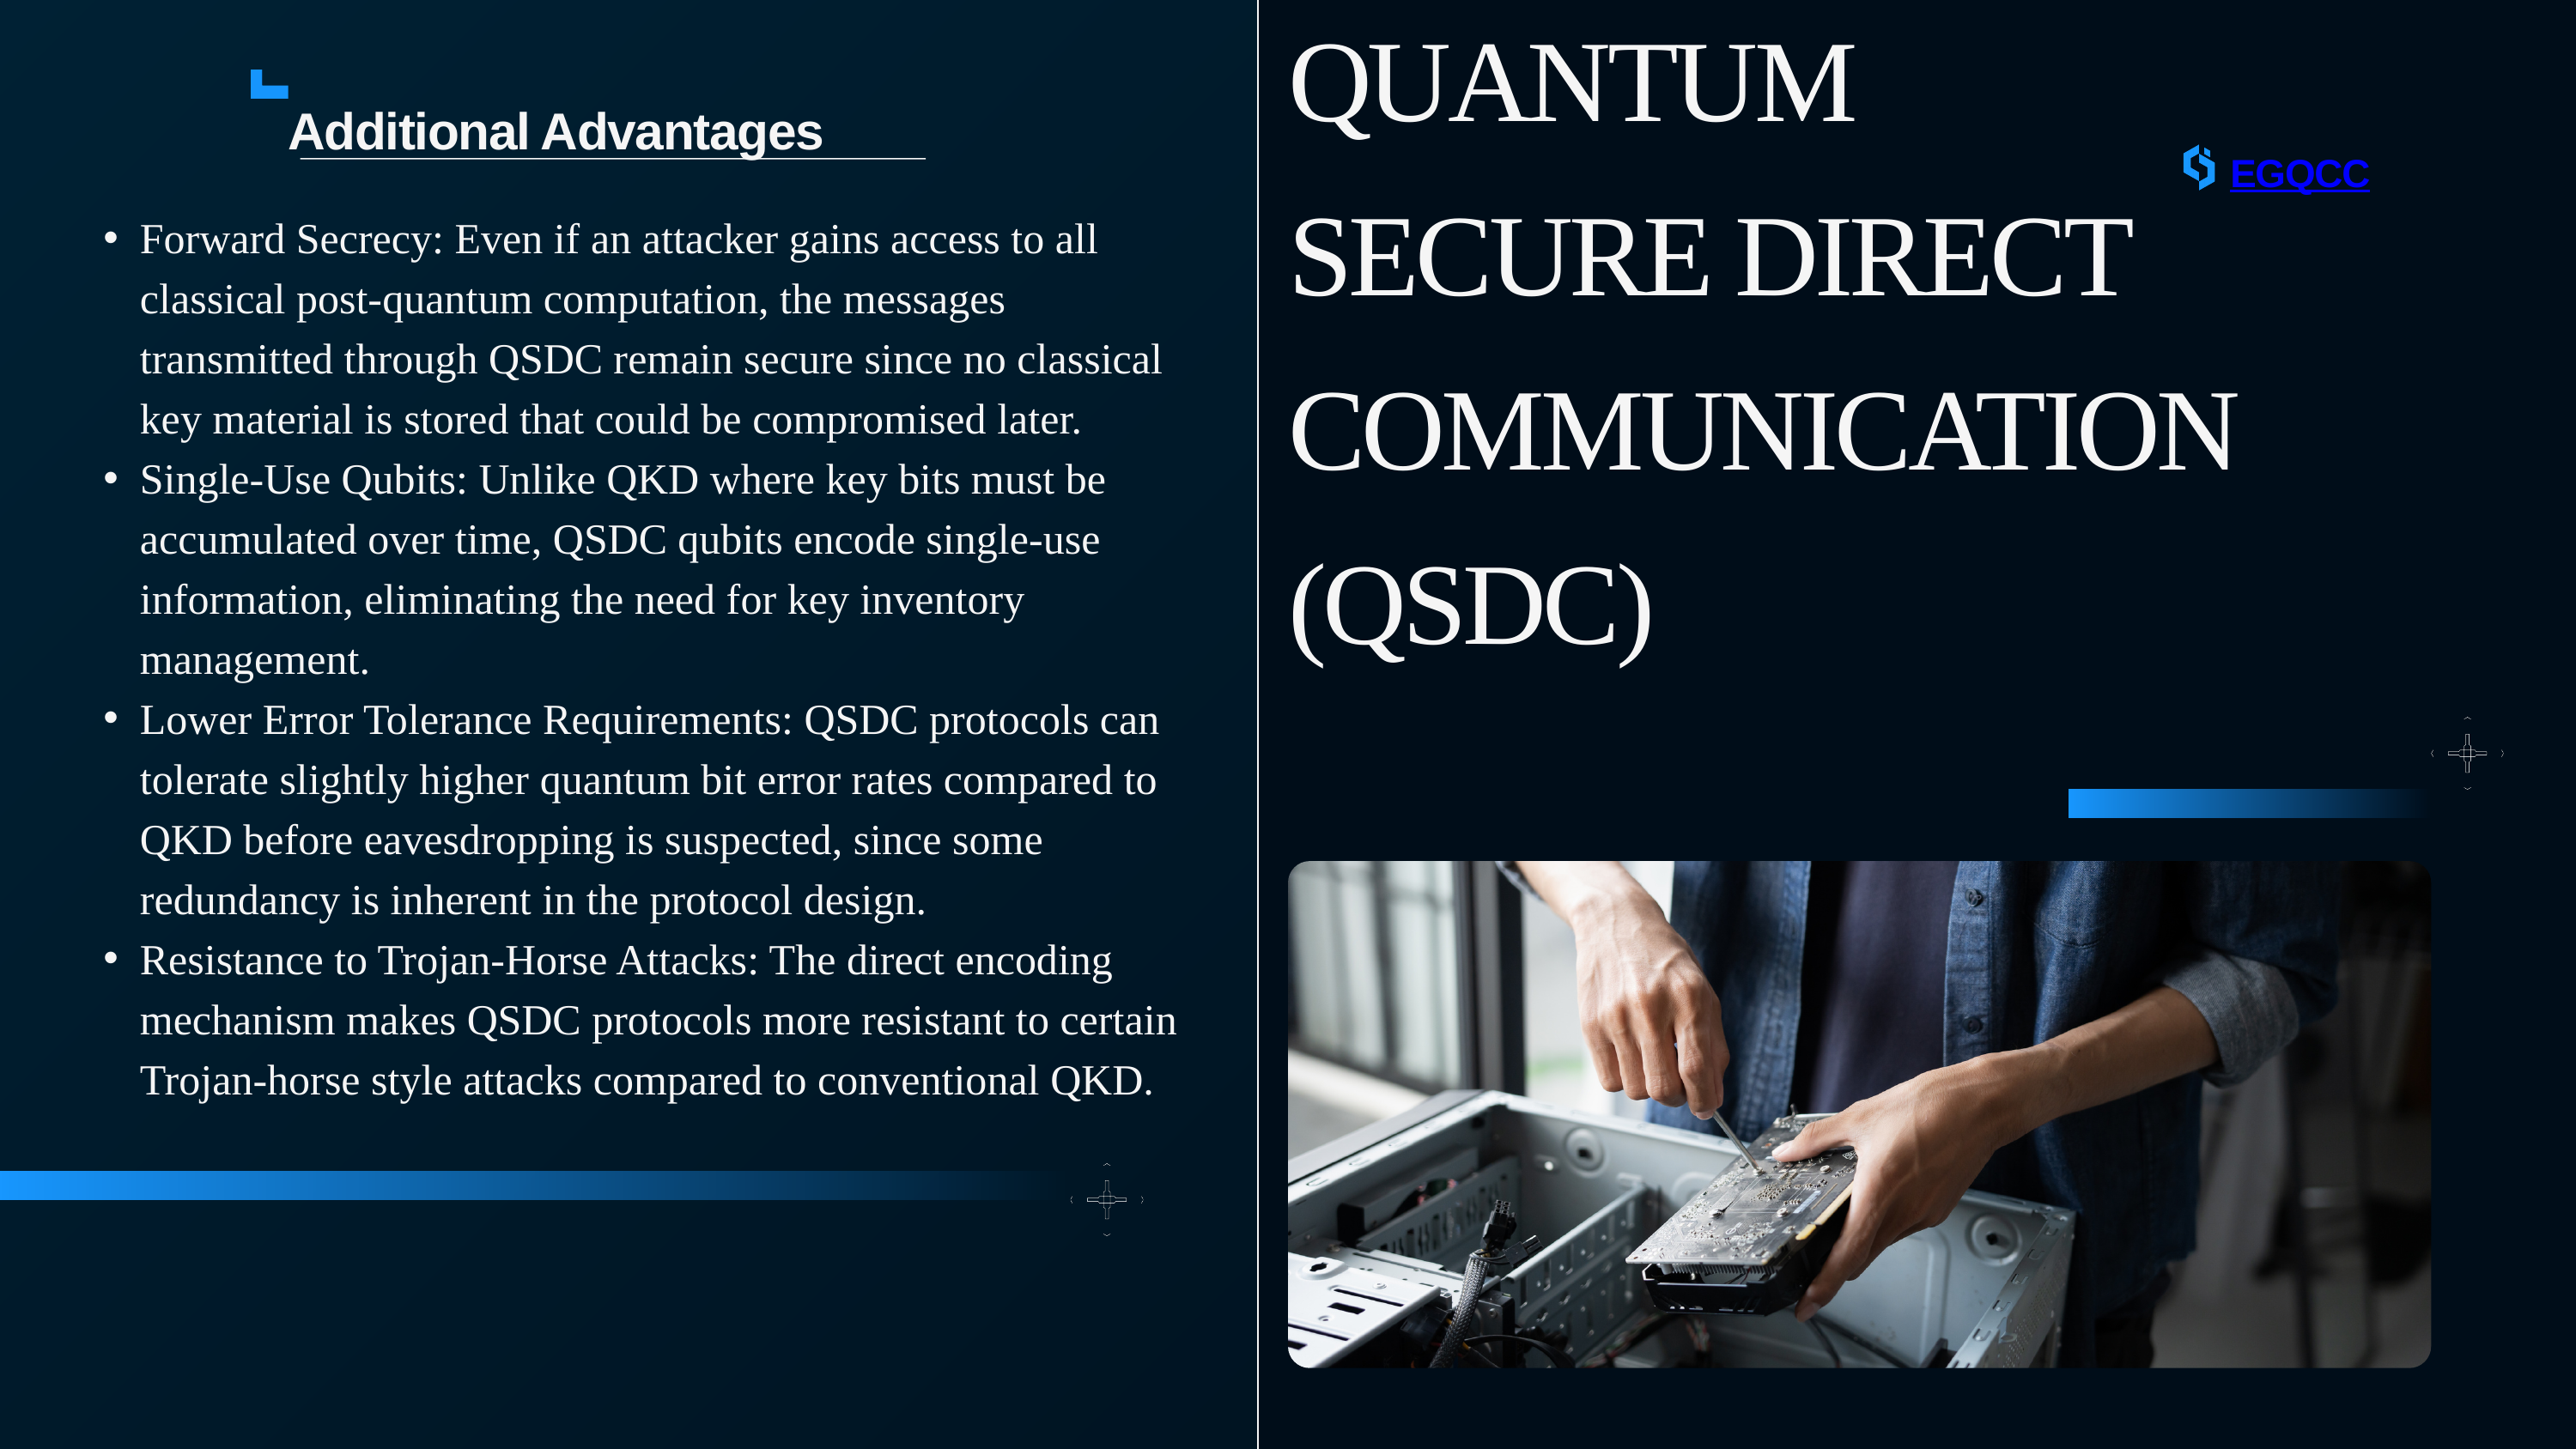

QUANTUM

SECURE DIRECT

COMMUNICATION

(QSDC)

Additional Advantages
EGQCC

Forward Secrecy: Even if an attacker gains access to all classical post-quantum computation, the messages transmitted through QSDC remain secure since no classical key material is stored that could be compromised later.
Single-Use Qubits: Unlike QKD where key bits must be accumulated over time, QSDC qubits encode single-use information, eliminating the need for key inventory management.
Lower Error Tolerance Requirements: QSDC protocols can tolerate slightly higher quantum bit error rates compared to QKD before eavesdropping is suspected, since some redundancy is inherent in the protocol design.
Resistance to Trojan-Horse Attacks: The direct encoding mechanism makes QSDC protocols more resistant to certain Trojan-horse style attacks compared to conventional QKD.